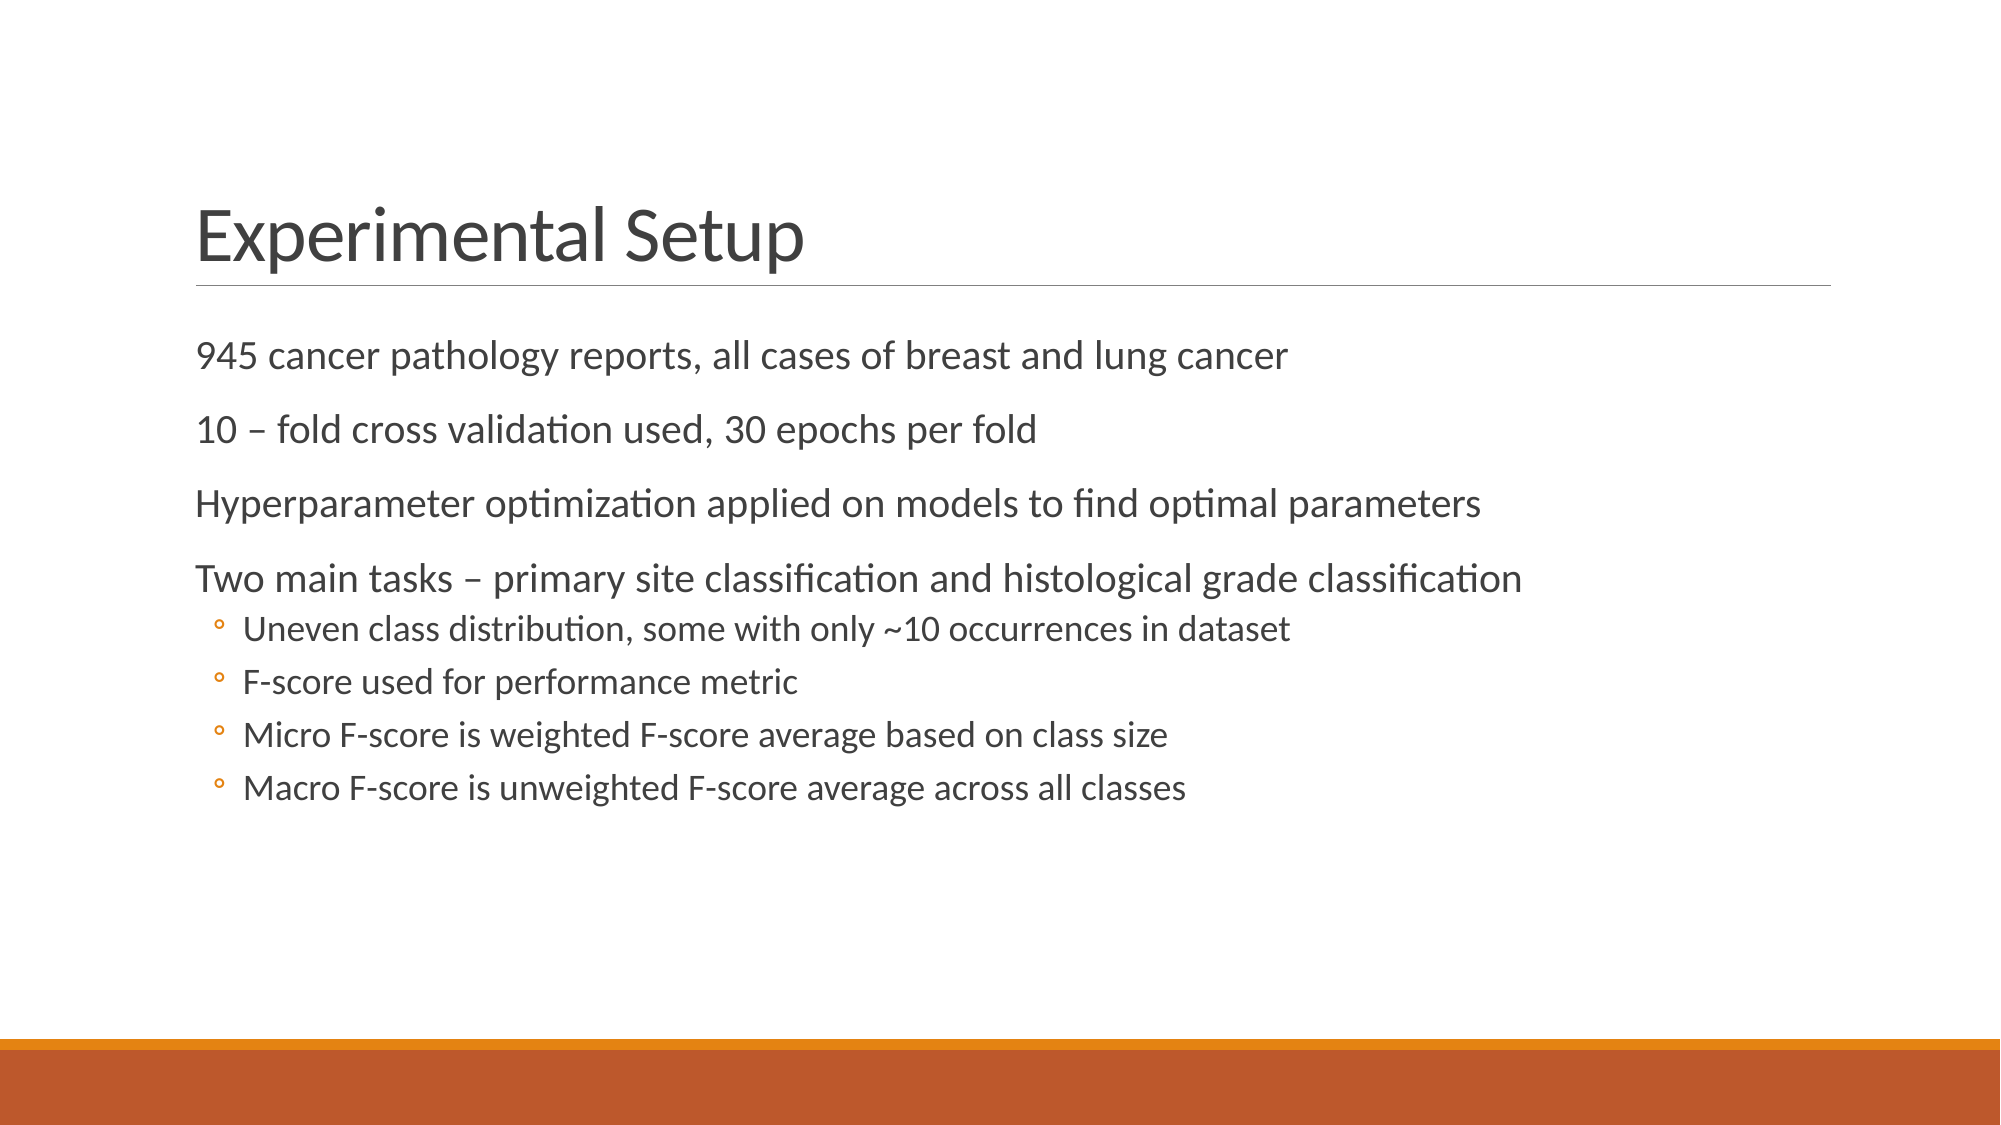

# Experimental Setup
945 cancer pathology reports, all cases of breast and lung cancer
10 – fold cross validation used, 30 epochs per fold
Hyperparameter optimization applied on models to find optimal parameters
Two main tasks – primary site classification and histological grade classification
Uneven class distribution, some with only ~10 occurrences in dataset
F-score used for performance metric
Micro F-score is weighted F-score average based on class size
Macro F-score is unweighted F-score average across all classes